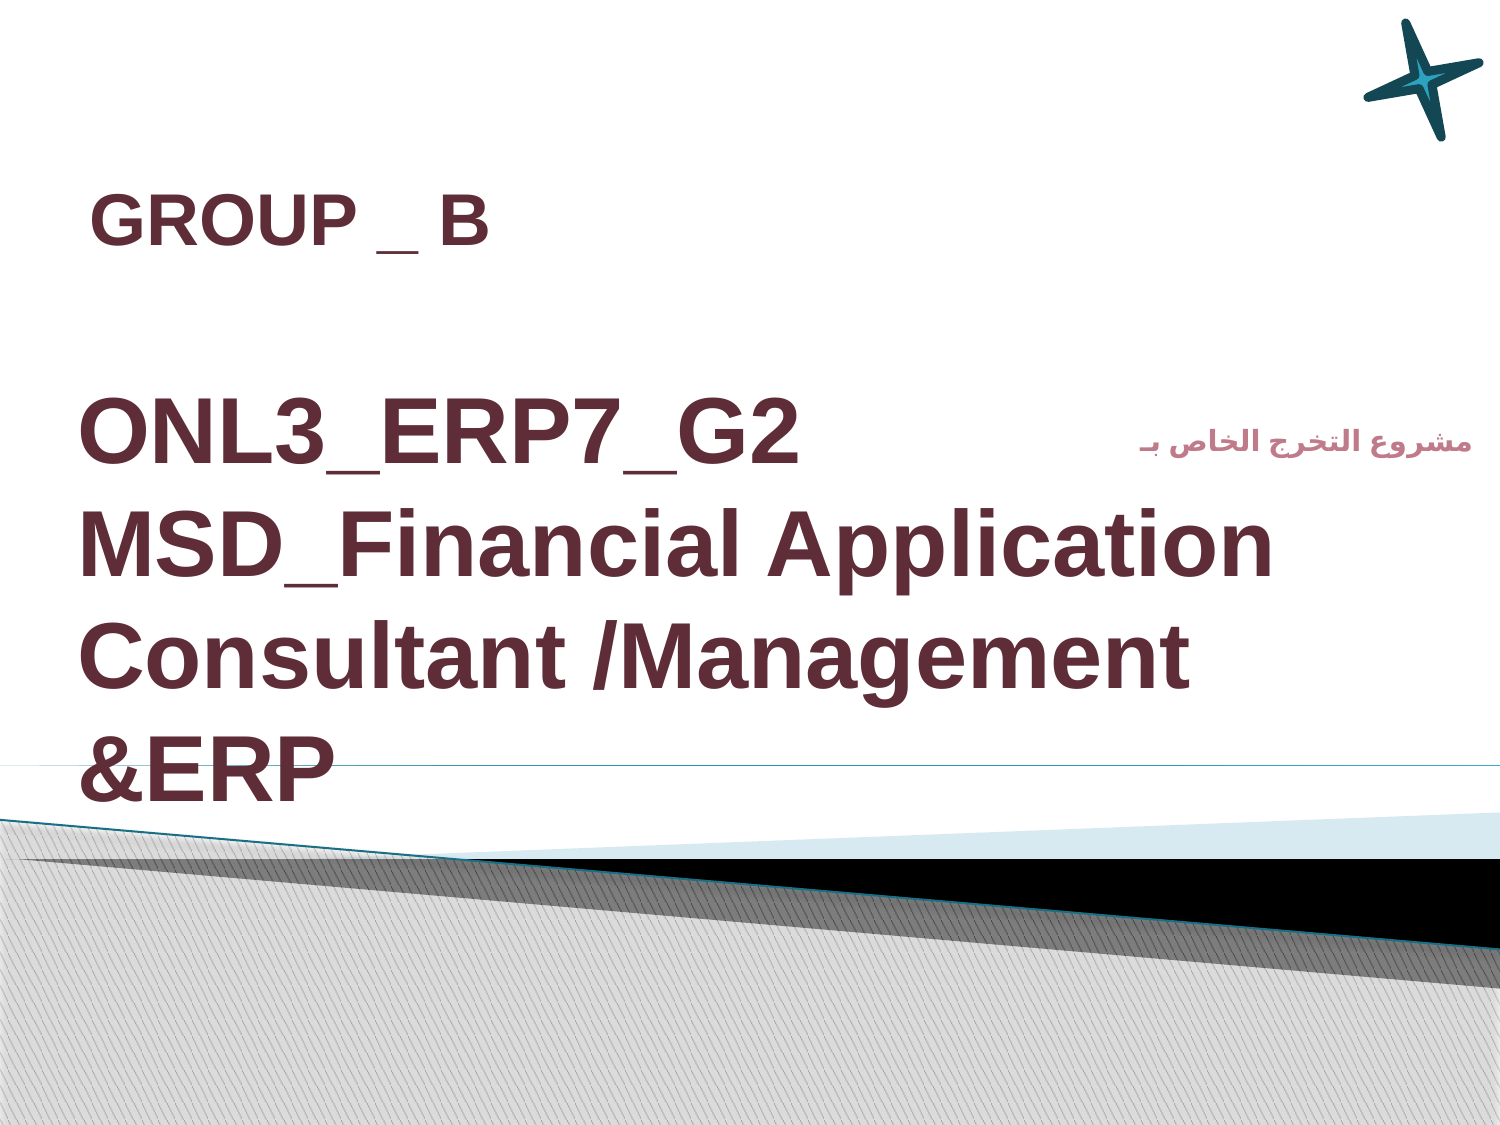

GROUP _ B
ONL3_ERP7_G2 MSD_Financial Application Consultant /Management &ERP
# مشروع التخرج الخاص بـ